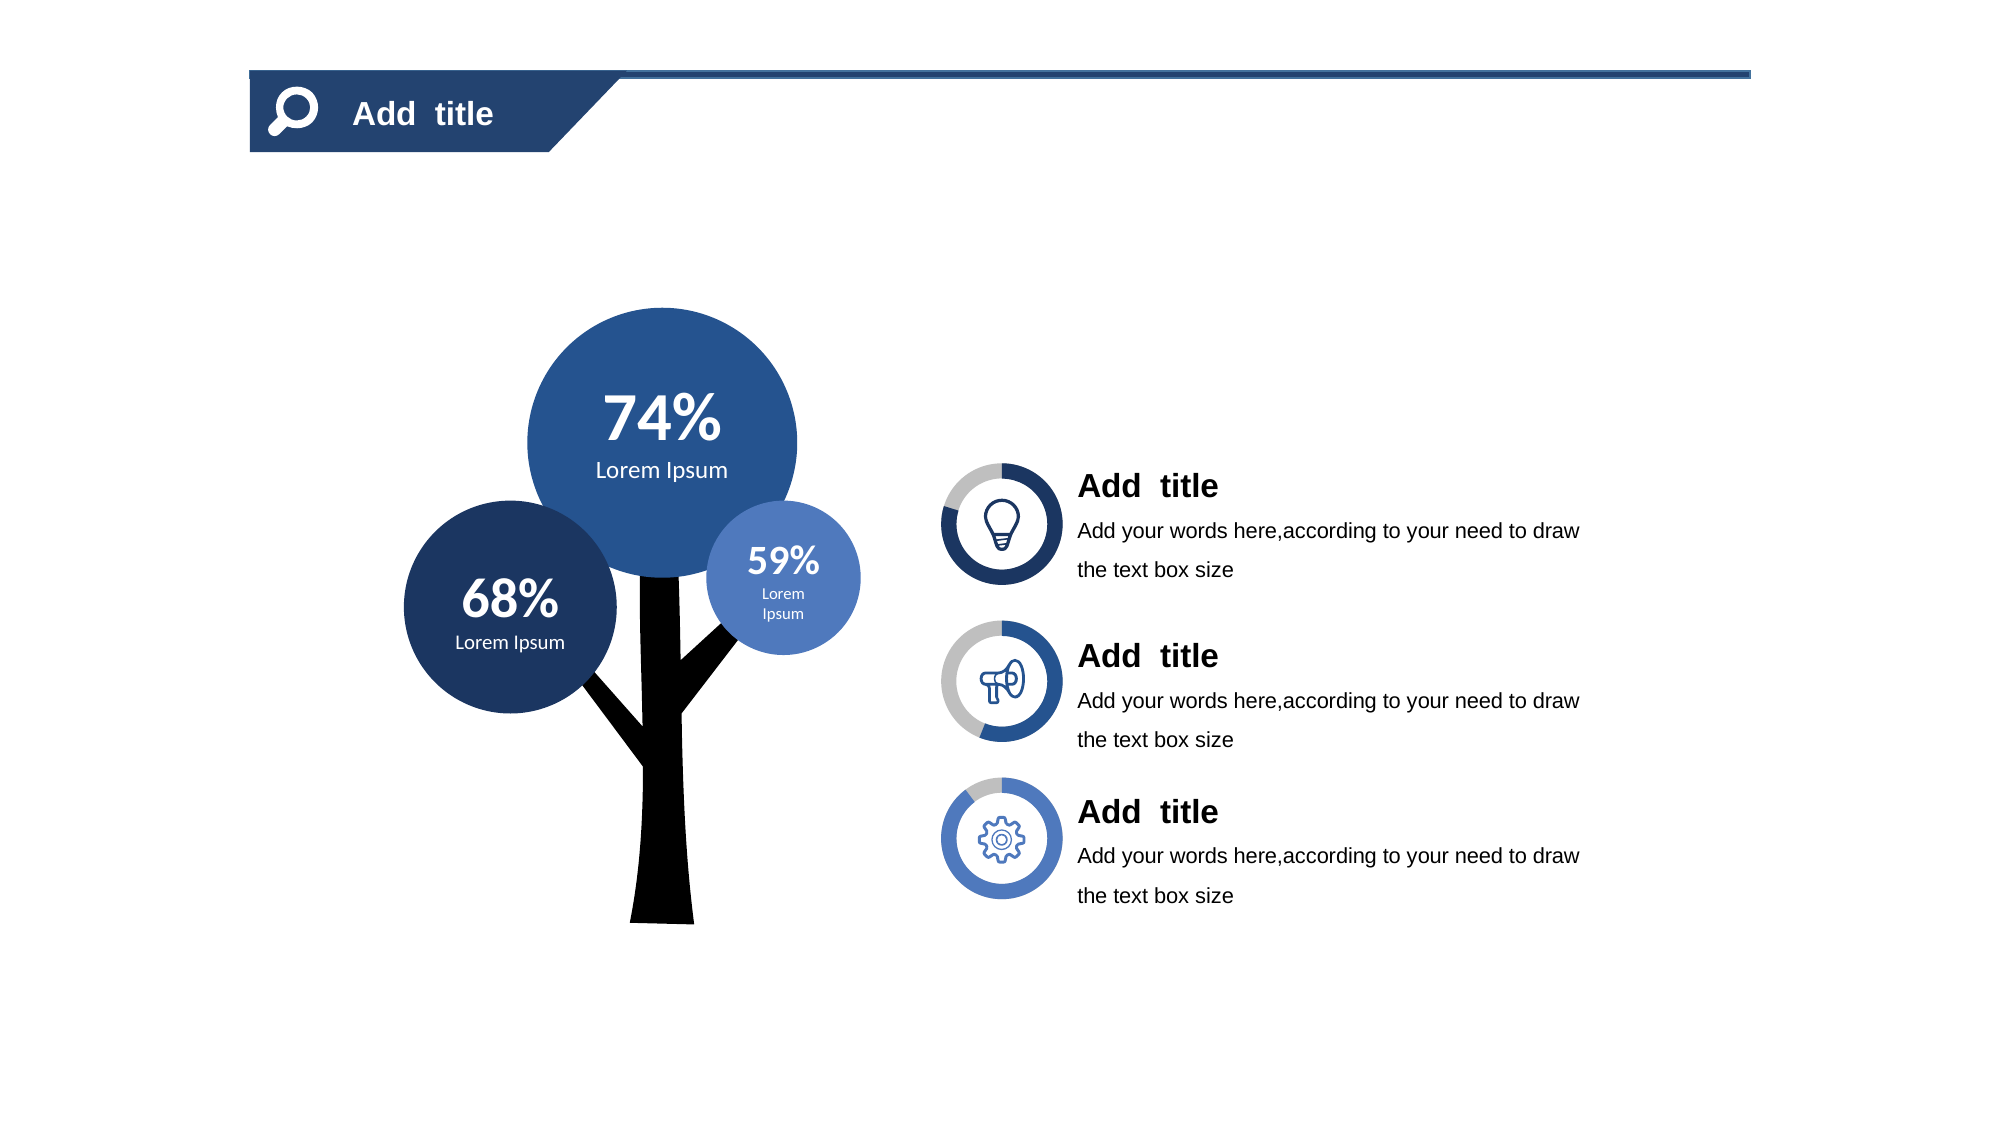

Add  title

74%
Lorem Ipsum

68%
Lorem Ipsum
59%
Lorem Ipsum

Add  title

Add your words here,according to your need to draw the text box size

Add  title

Add your words here,according to your need to draw the text box size

Add  title

Add your words here,according to your need to draw the text box size